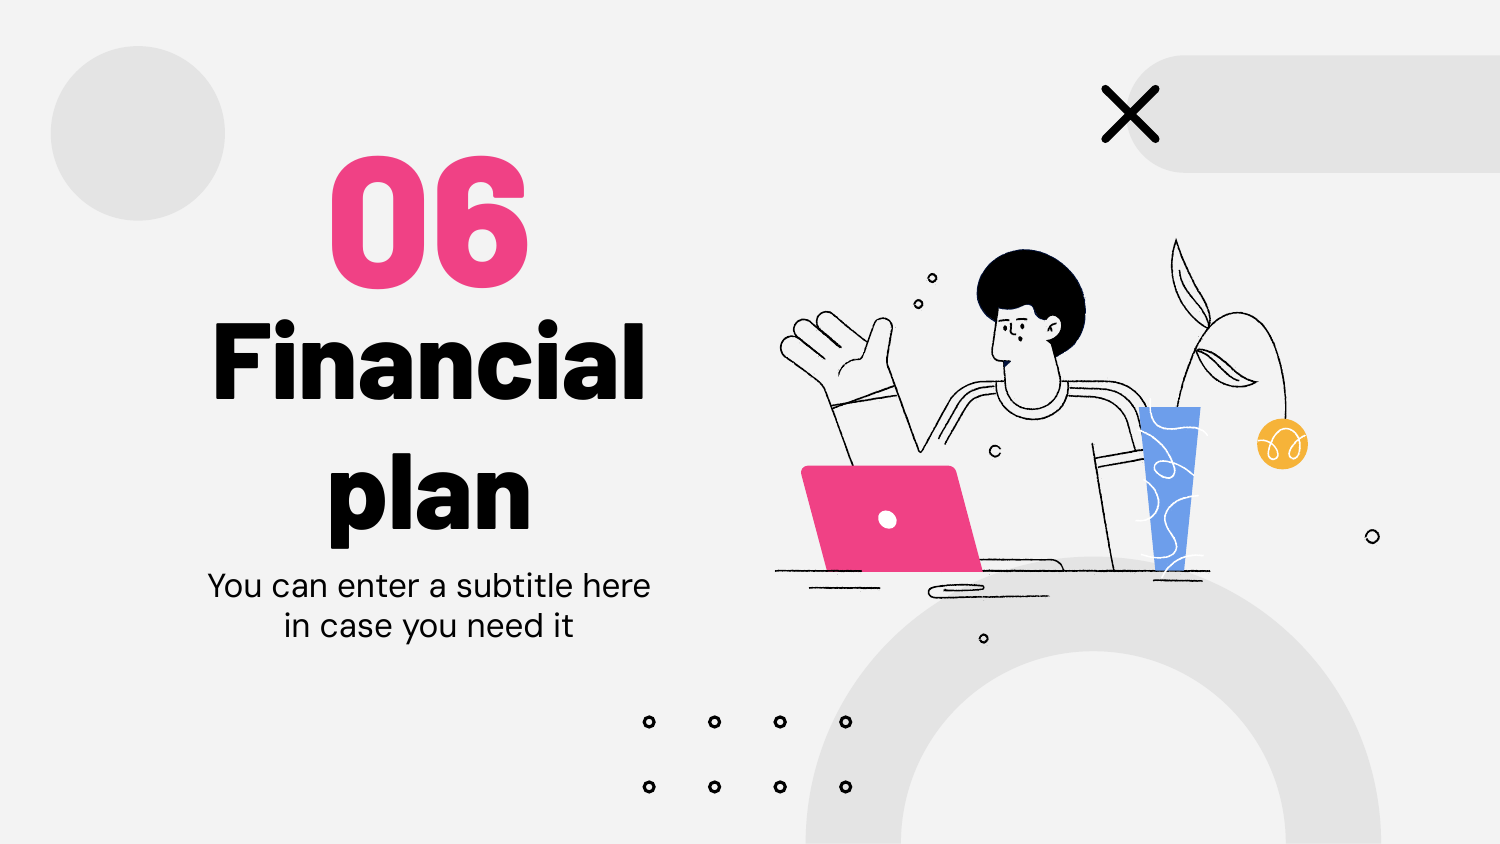

06

# Financial plan
You can enter a subtitle here in case you need it